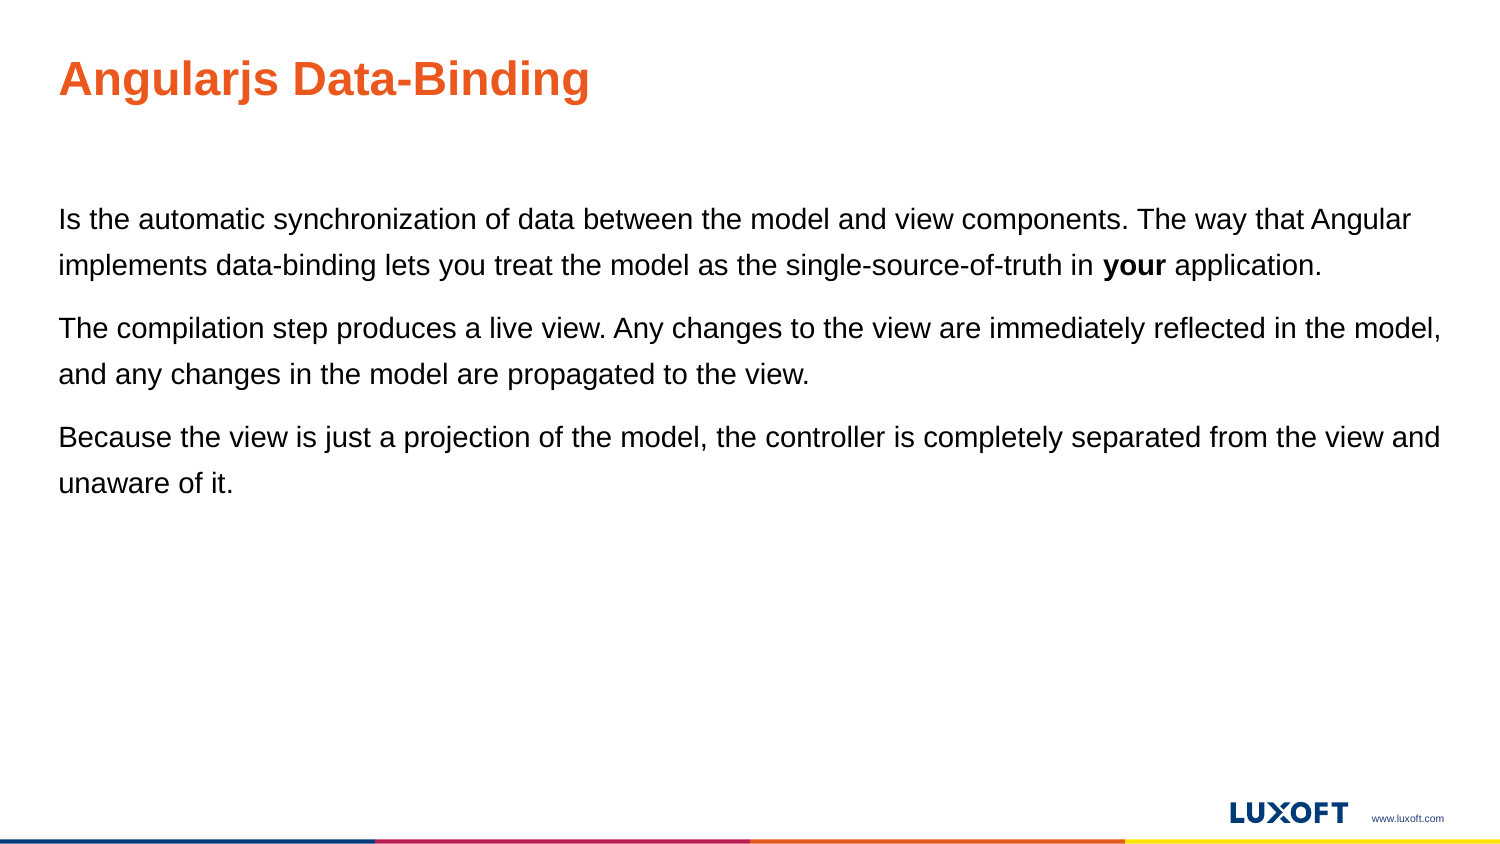

# Angularjs Data-Binding
Is the automatic synchronization of data between the model and view components. The way that Angular implements data-binding lets you treat the model as the single-source-of-truth in your application.
The compilation step produces a live view. Any changes to the view are immediately reflected in the model, and any changes in the model are propagated to the view.
Because the view is just a projection of the model, the controller is completely separated from the view and unaware of it.